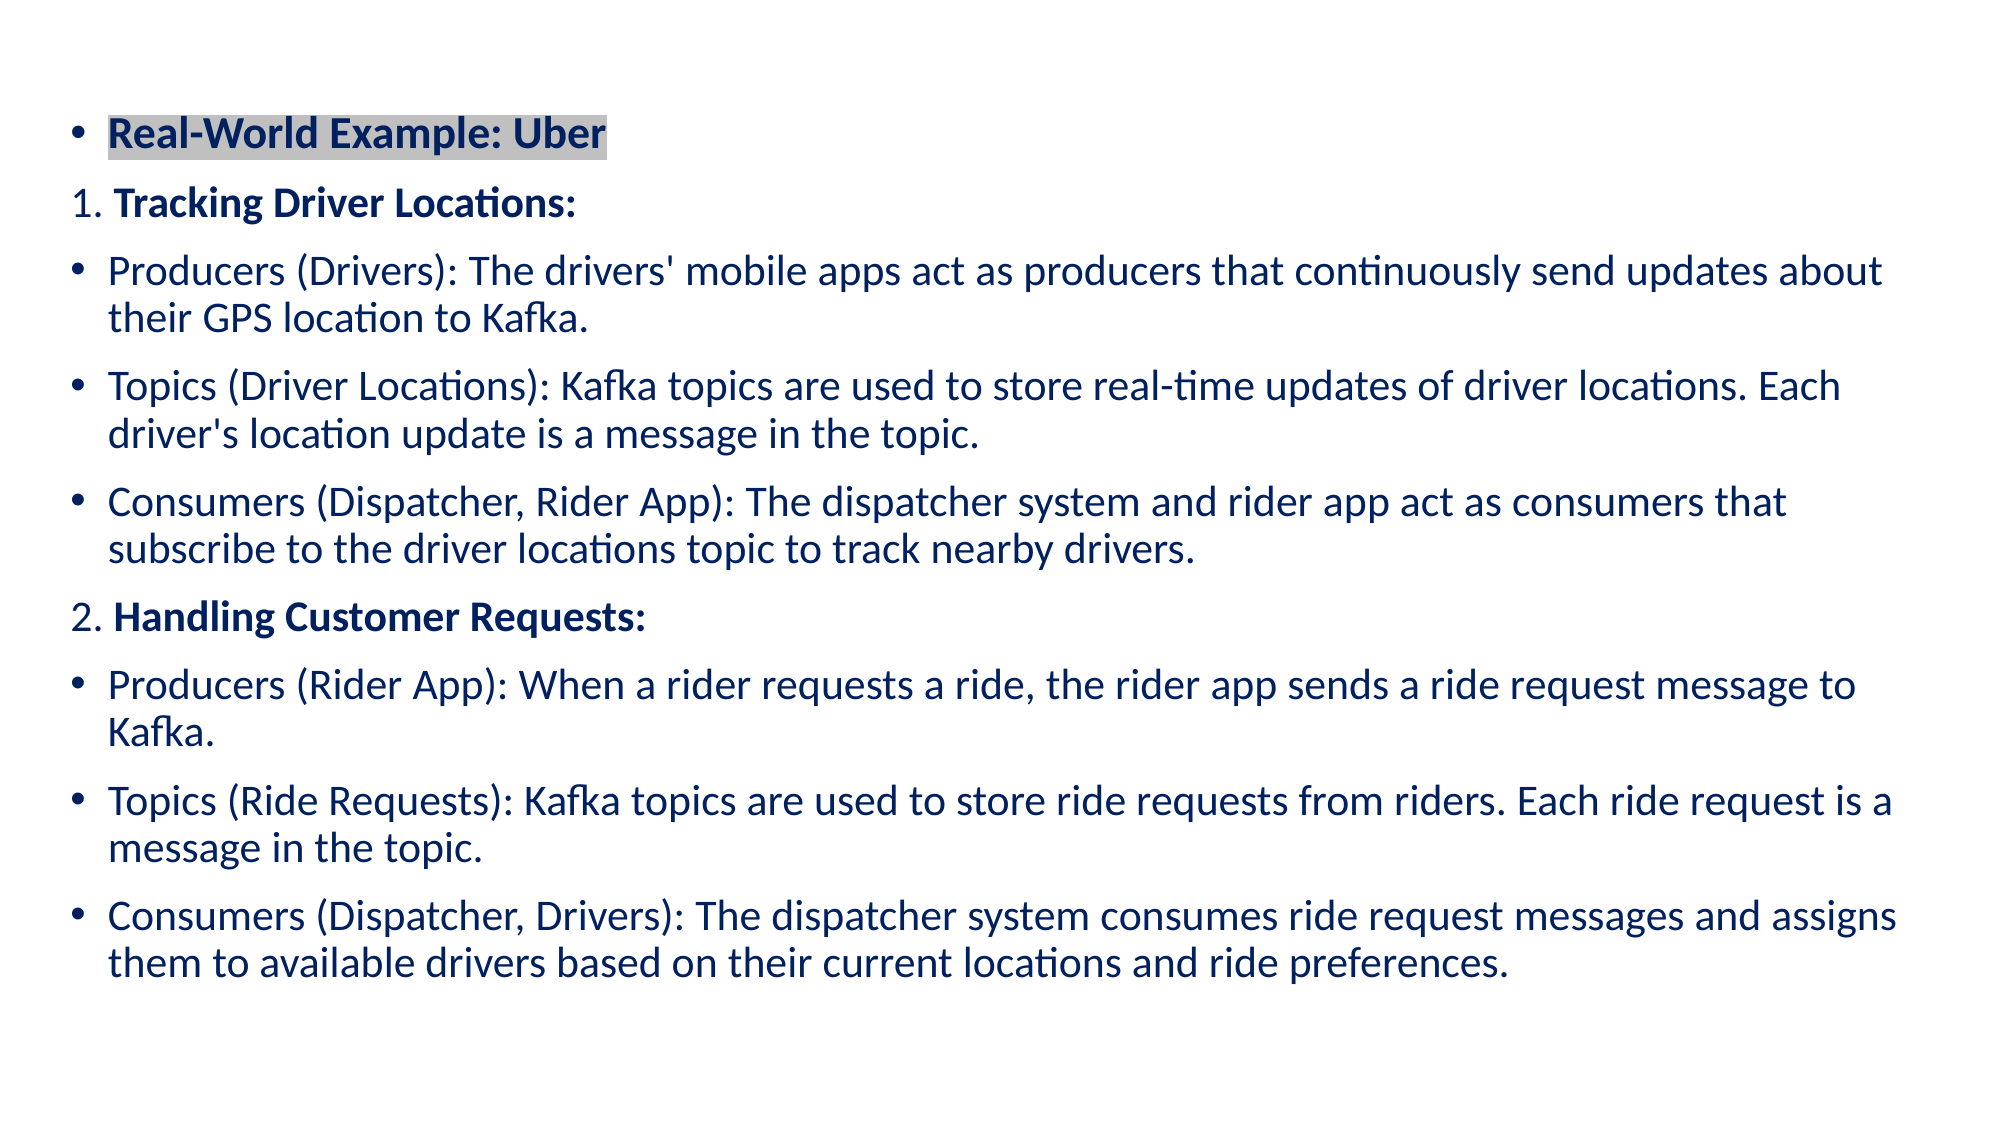

Real-World Example: Uber
1. Tracking Driver Locations:
Producers (Drivers): The drivers' mobile apps act as producers that continuously send updates about their GPS location to Kafka.
Topics (Driver Locations): Kafka topics are used to store real-time updates of driver locations. Each driver's location update is a message in the topic.
Consumers (Dispatcher, Rider App): The dispatcher system and rider app act as consumers that subscribe to the driver locations topic to track nearby drivers.
2. Handling Customer Requests:
Producers (Rider App): When a rider requests a ride, the rider app sends a ride request message to Kafka.
Topics (Ride Requests): Kafka topics are used to store ride requests from riders. Each ride request is a message in the topic.
Consumers (Dispatcher, Drivers): The dispatcher system consumes ride request messages and assigns them to available drivers based on their current locations and ride preferences.